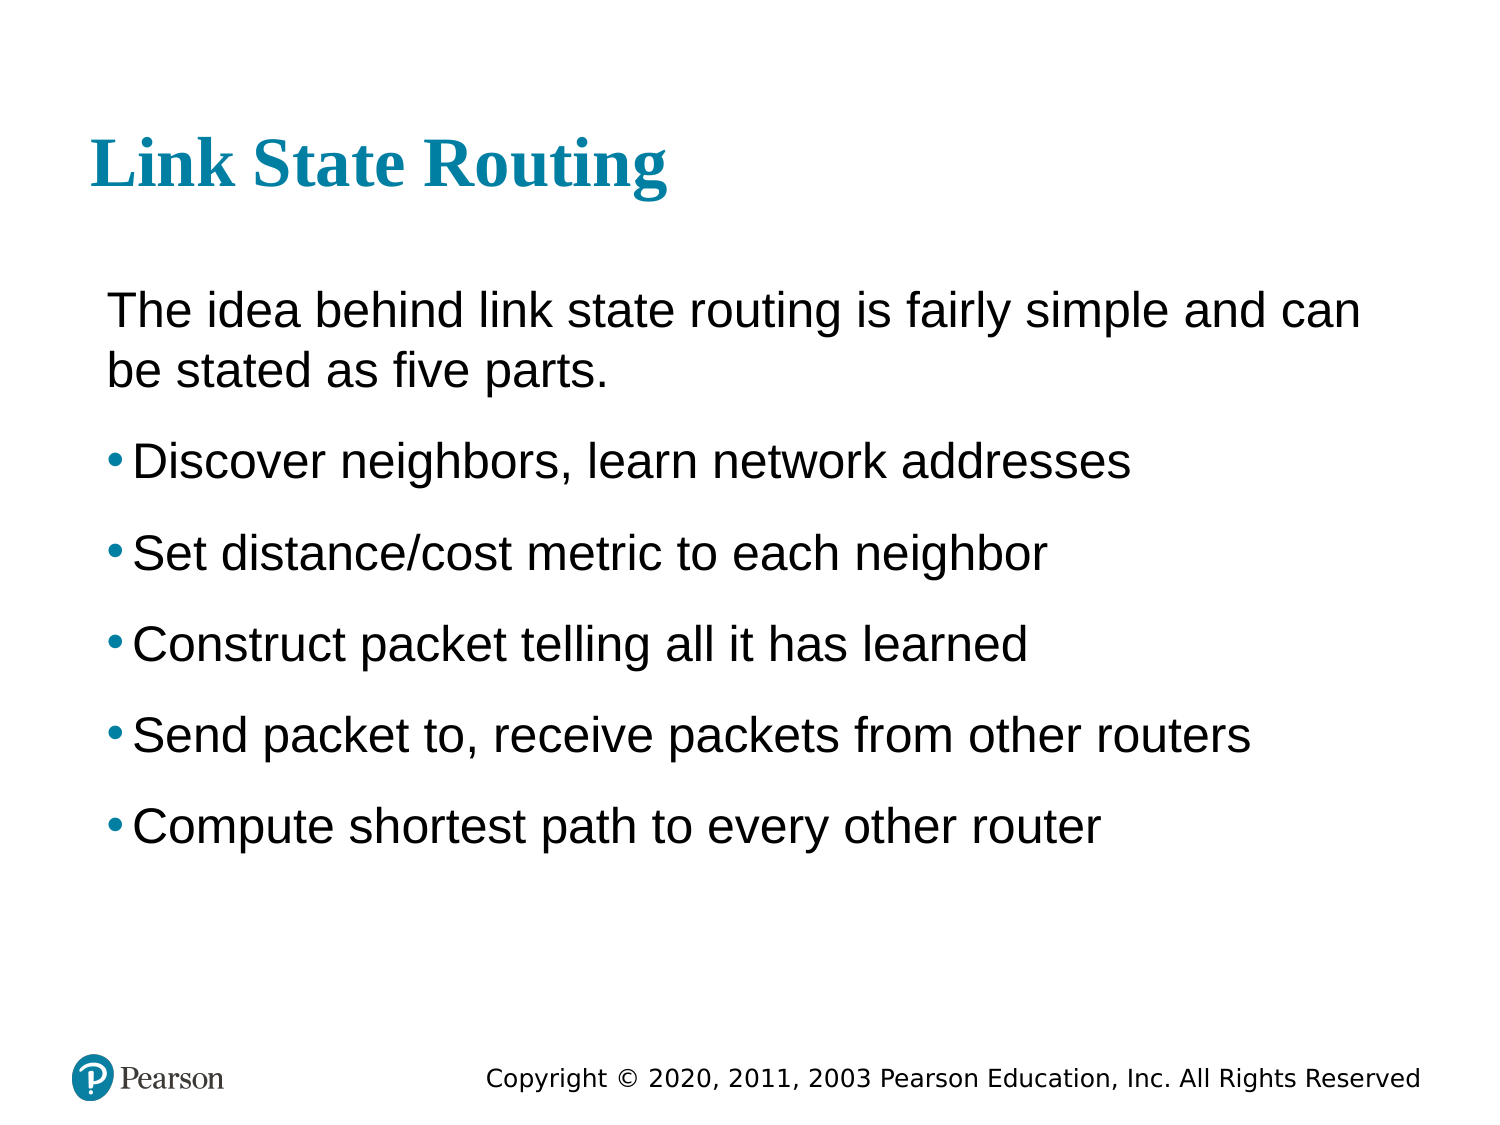

# Link State Routing
The idea behind link state routing is fairly simple and can be stated as five parts.
Discover neighbors, learn network addresses
Set distance/cost metric to each neighbor
Construct packet telling all it has learned
Send packet to, receive packets from other routers
Compute shortest path to every other router